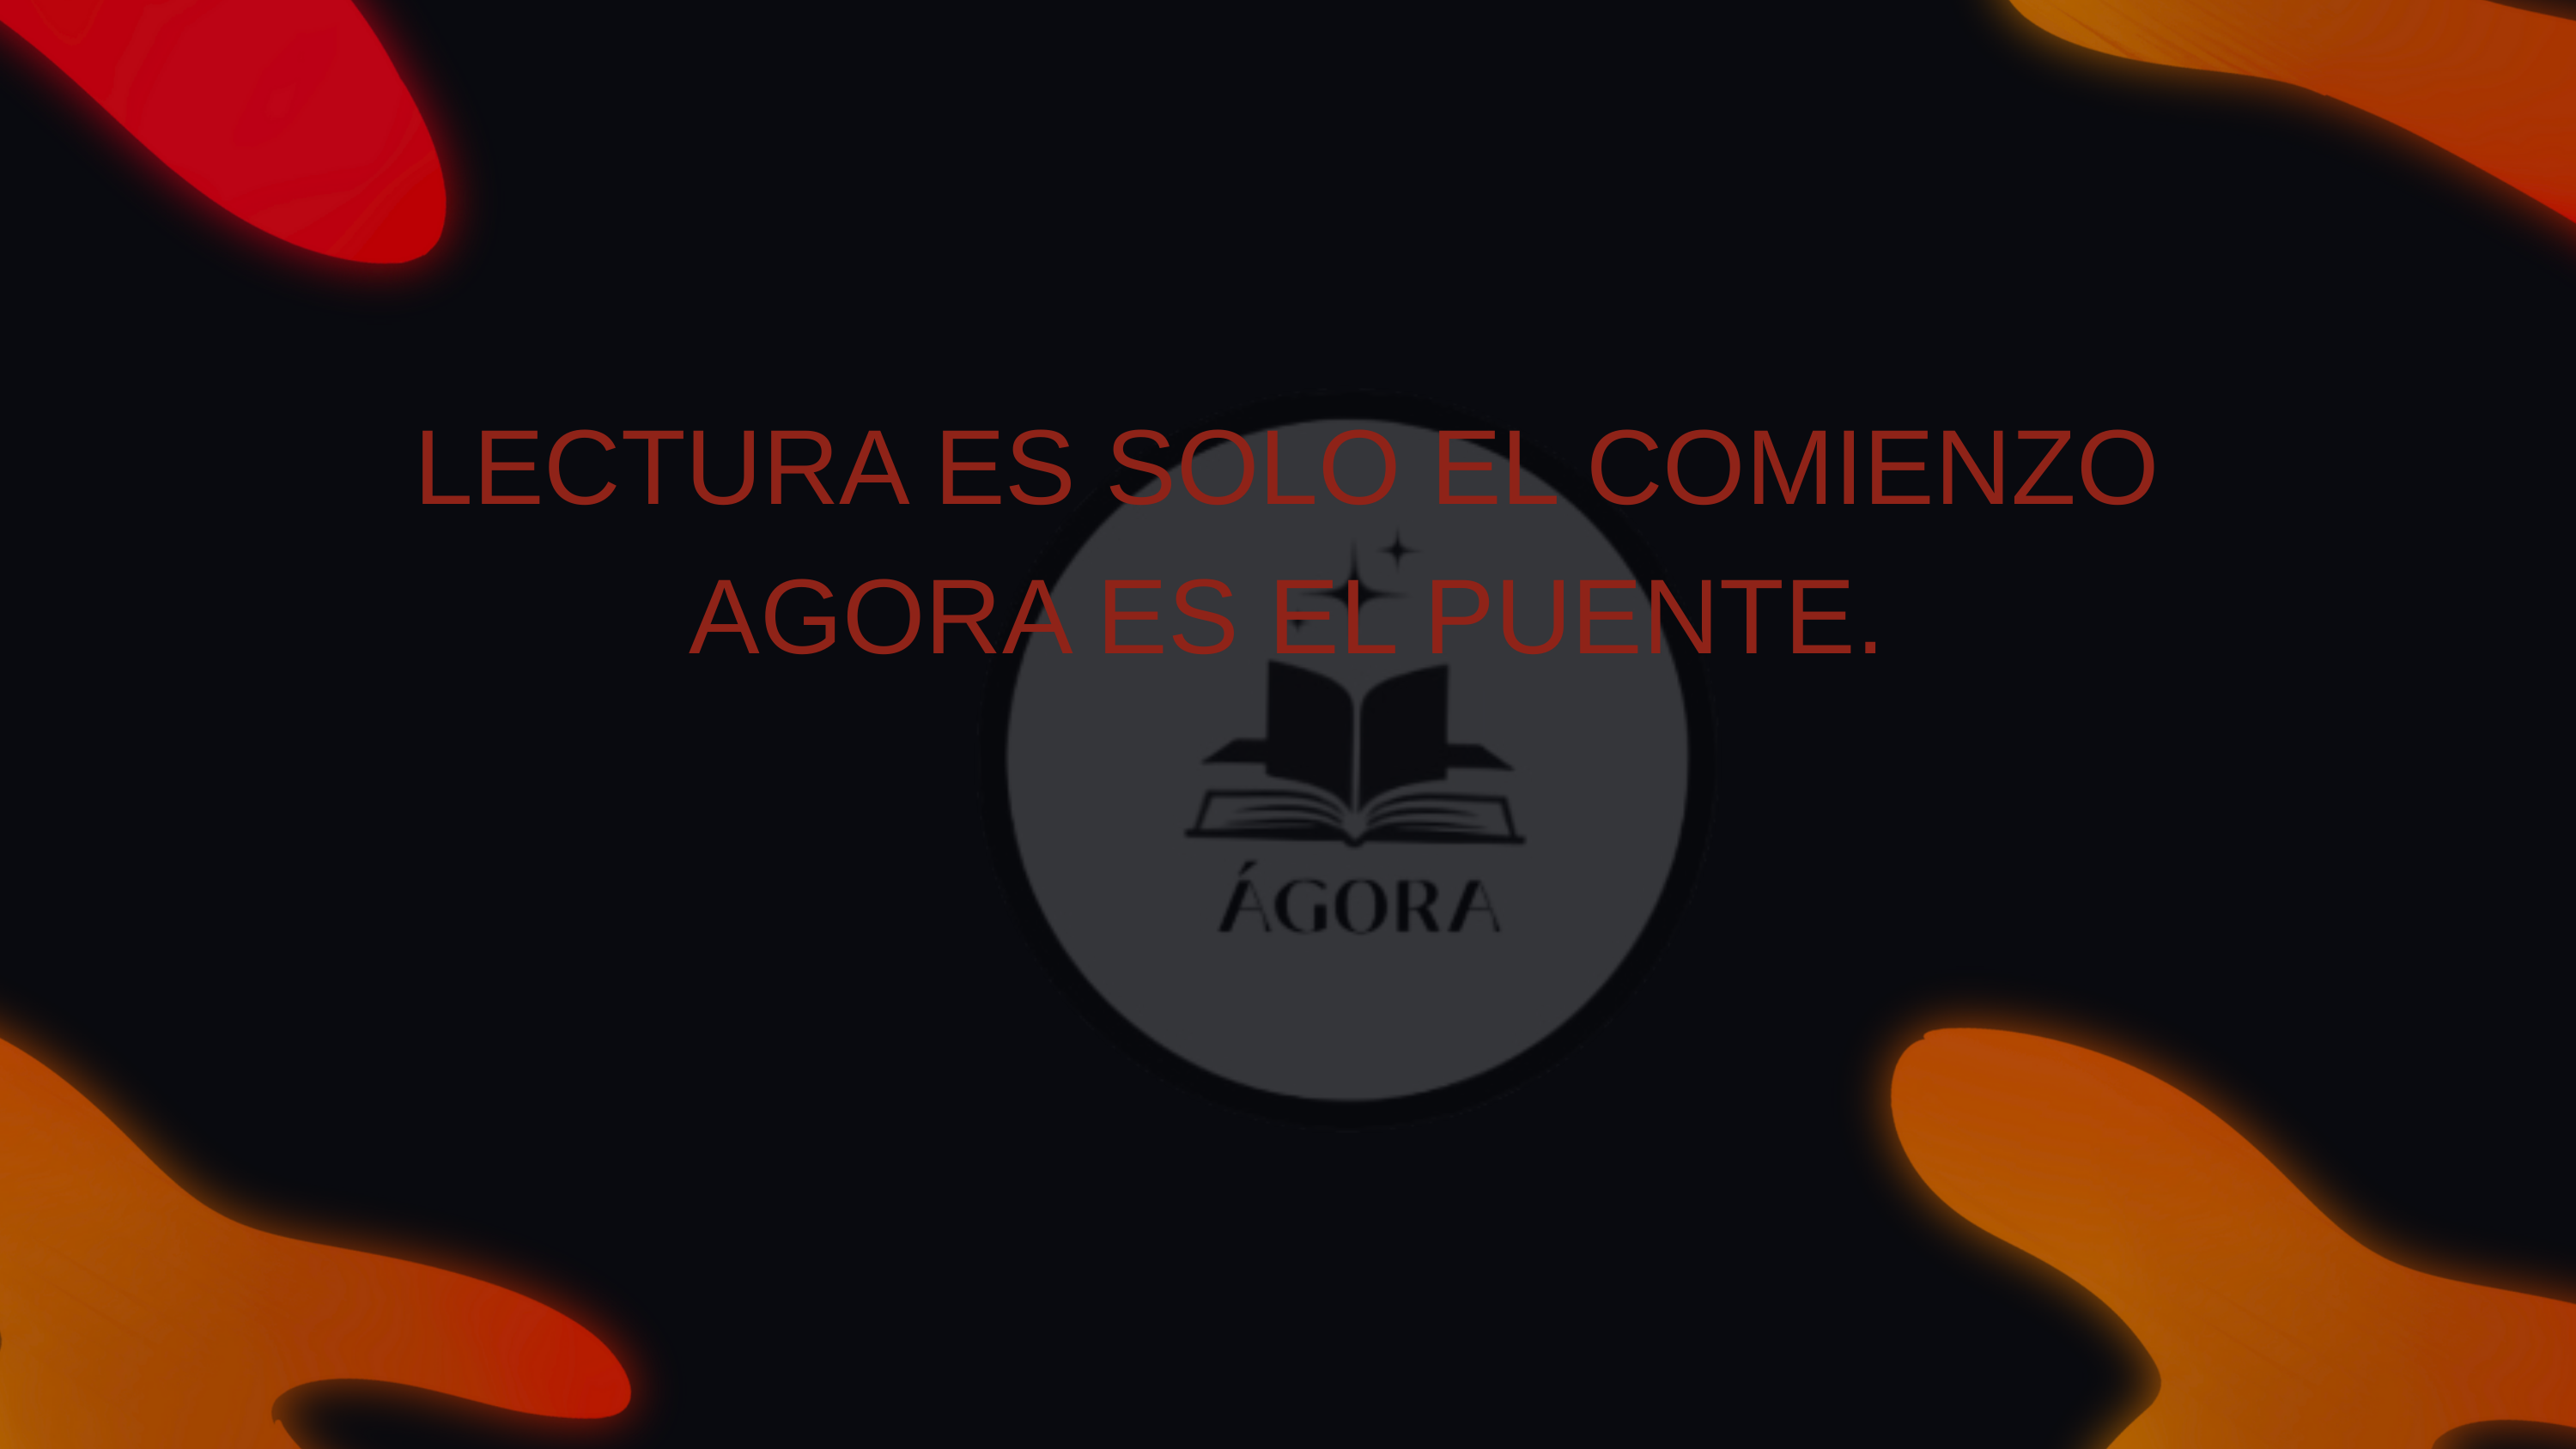

LECTURA ES SOLO EL COMIENZO
AGORA ES EL PUENTE.